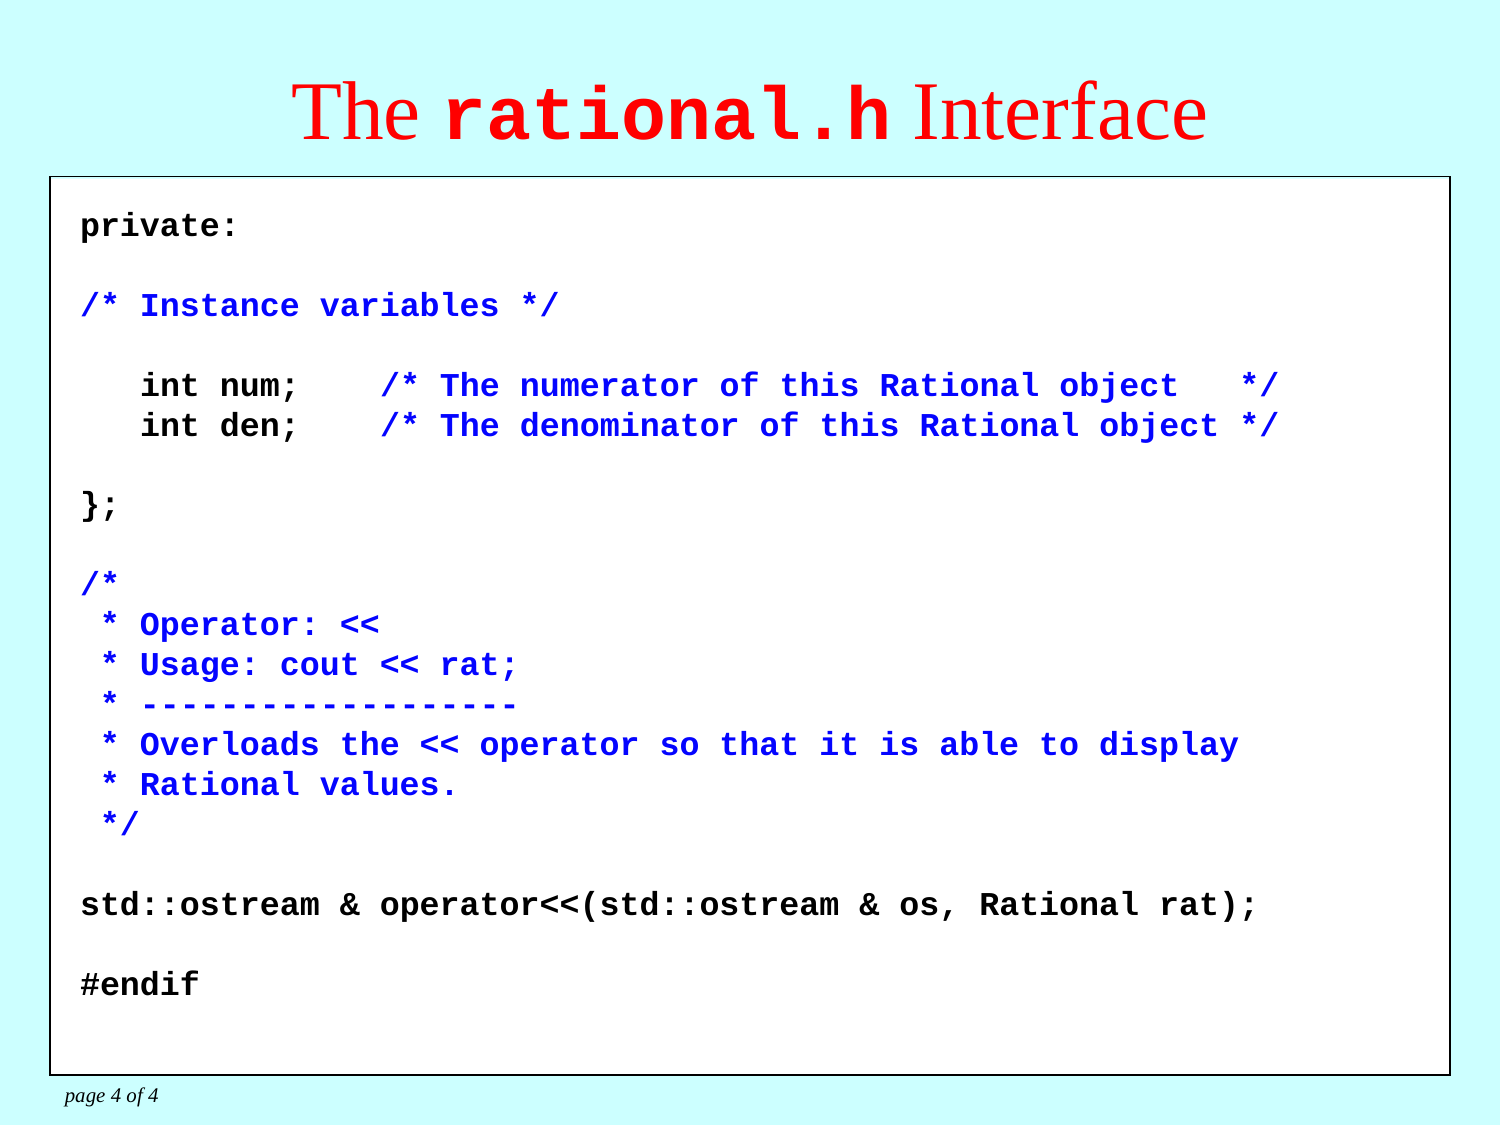

# The rational.h Interface

private:

/* Instance variables */

   int num;    /* The numerator of this Rational object   */
   int den;    /* The denominator of this Rational object */

};

/*
 * Operator: <<
 * Usage: cout << rat;
 * -------------------
 * Overloads the << operator so that it is able to display
 * Rational values.
 */

std::ostream & operator<<(std::ostream & os, Rational rat);

#endif
/*
 * Operators: +, -, *, /
 * ---------------------
 * Define the arithmetic operators.
 */

   Rational operator+(Rational r2);
   Rational operator-(Rational r2);
   Rational operator*(Rational r2);
   Rational operator/(Rational r2);

/*
 * Method: toString()
 * Usage: string str = r.toString();
 * ---------------------------------
 * Returns the string representation of this rational number.
 */

   std::string toString();

page 4 of 4